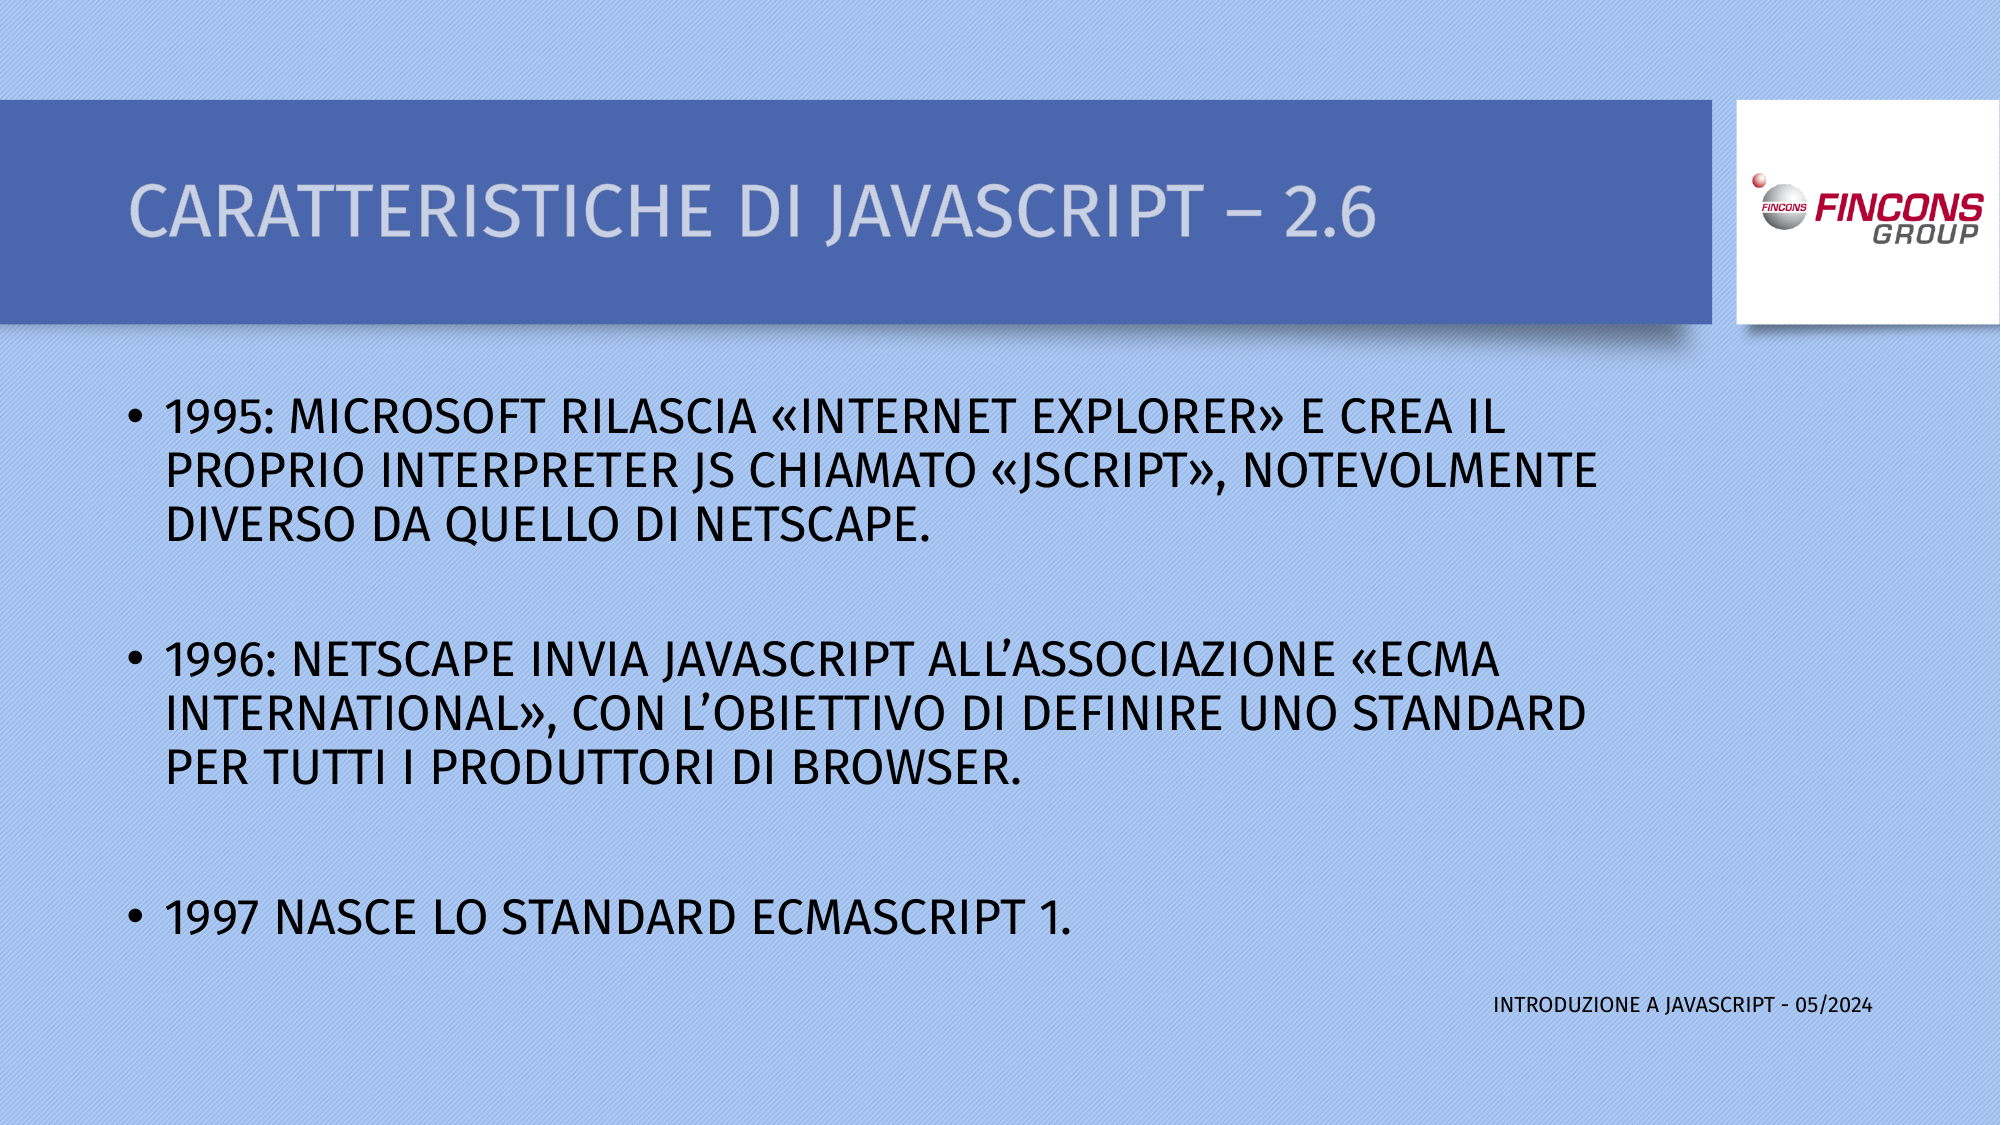

# CARATTERISTICHE DI JAVASCRIPT – 2.6
1995: MICROSOFT RILASCIA «INTERNET EXPLORER» E CREA IL PROPRIO INTERPRETER JS CHIAMATO «JSCRIPT», NOTEVOLMENTE DIVERSO DA QUELLO DI NETSCAPE.
1996: NETSCAPE INVIA JAVASCRIPT ALL’ASSOCIAZIONE «ECMA INTERNATIONAL», CON L’OBIETTIVO DI DEFINIRE UNO STANDARD PER TUTTI I PRODUTTORI DI BROWSER.

1997 NASCE LO STANDARD ECMASCRIPT 1.
INTRODUZIONE A JAVASCRIPT - 05/2024